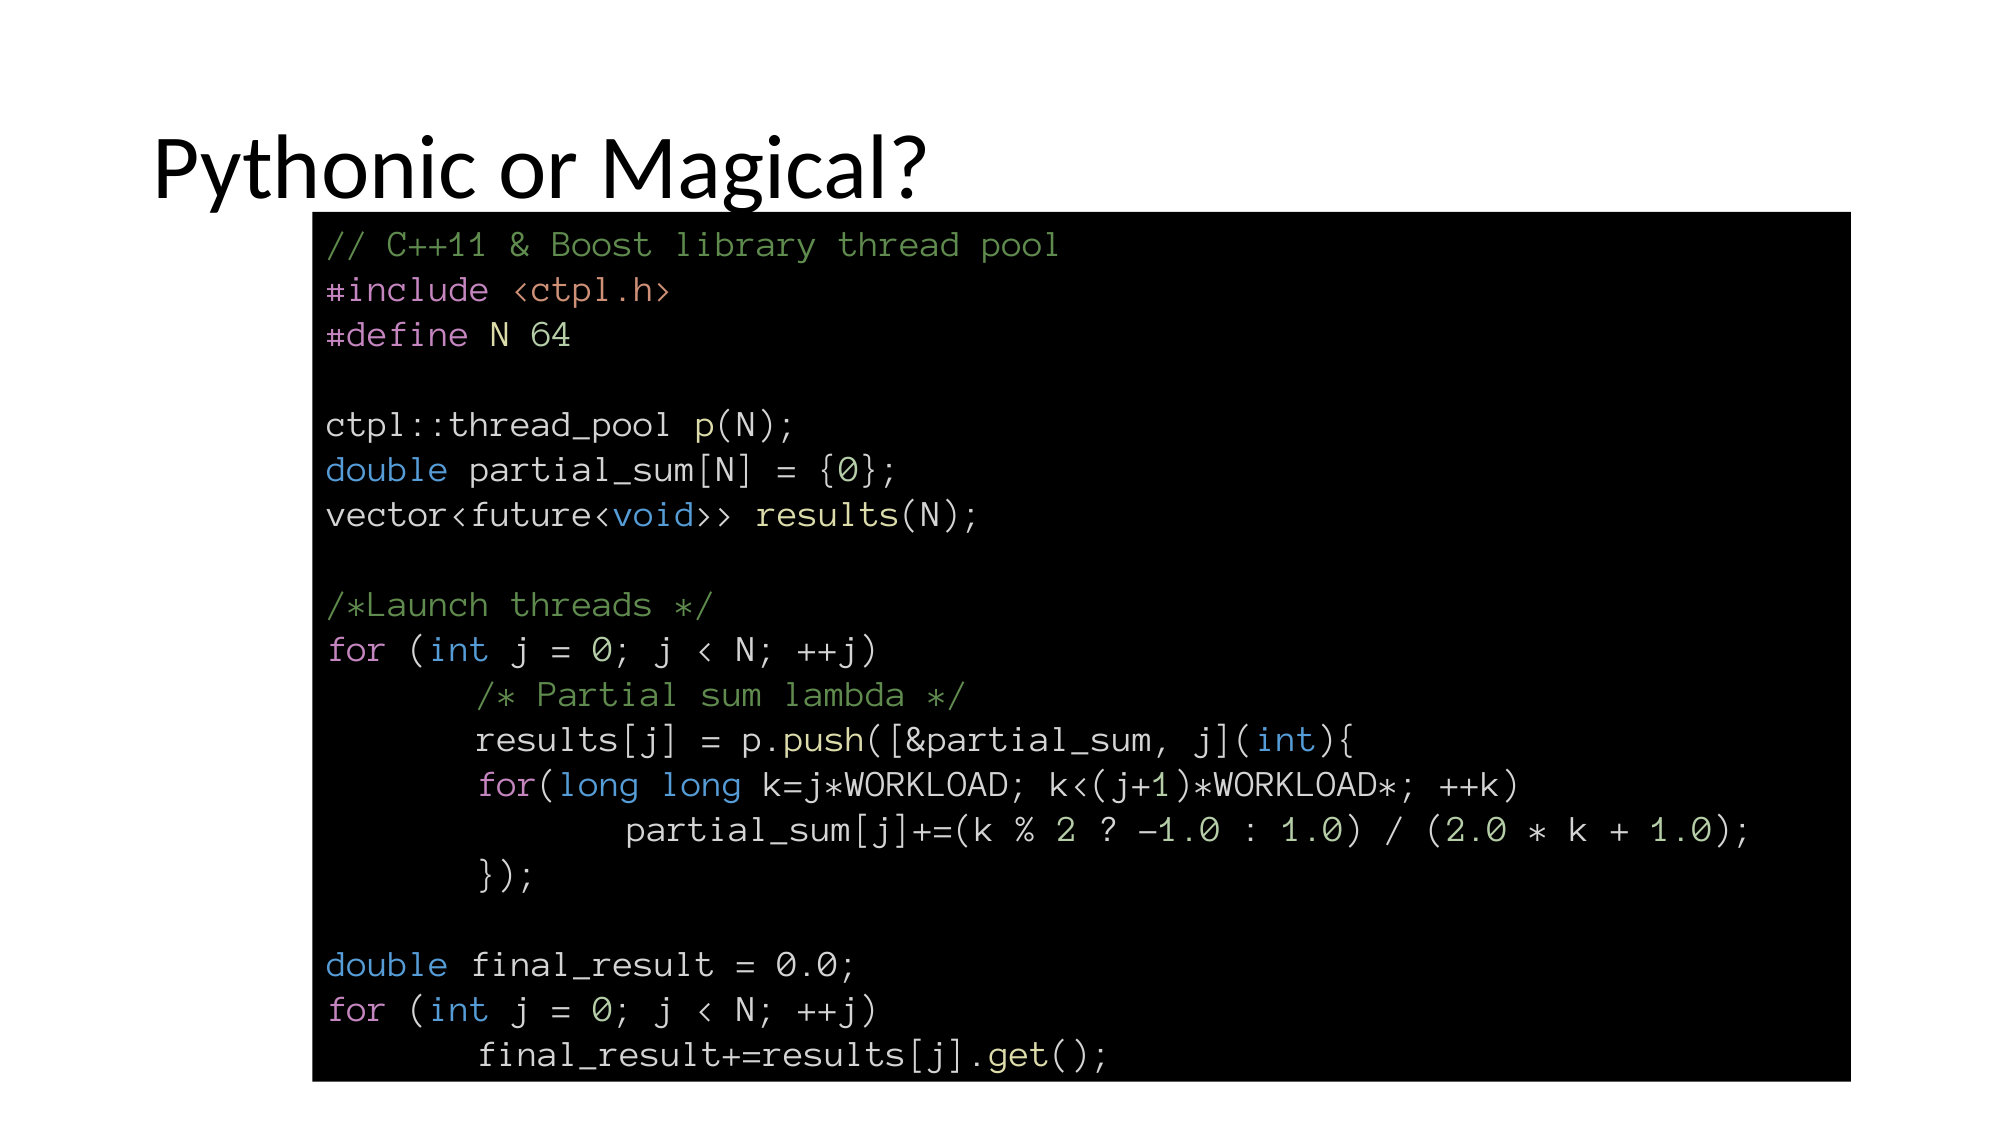

# Pythonic or Magical?
// C++11 & Boost library thread pool
#include <ctpl.h>
#define N 64

ctpl::thread_pool p(N);
double partial_sum[N] = {0};
vector<future<void>> results(N);
/*Launch threads */
for (int j = 0; j < N; ++j)
	/* Partial sum lambda */
	results[j] = p.push([&partial_sum, j](int){
	for(long long k=j*WORKLOAD; k<(j+1)*WORKLOAD*; ++k)
	partial_sum[j]+=(k % 2 ? -1.0 : 1.0) / (2.0 * k + 1.0);
});

double final_result = 0.0;
for (int j = 0; j < N; ++j)
	final_result+=results[j].get();